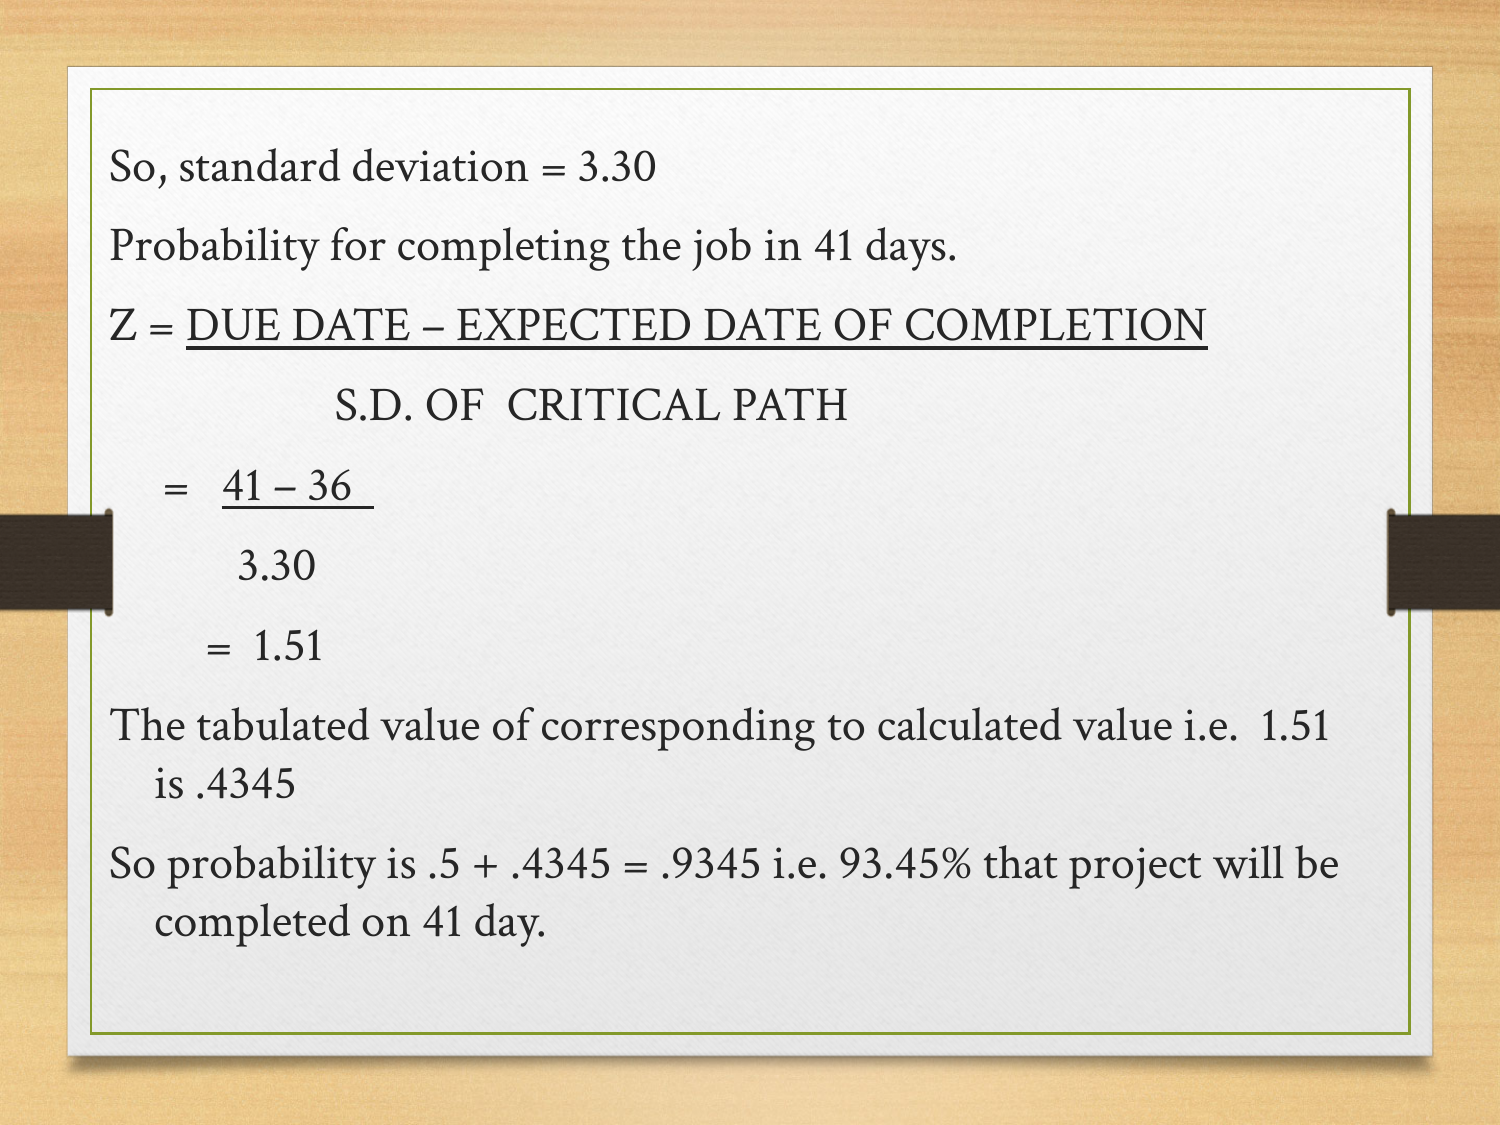

So, standard deviation = 3.30
Probability for completing the job in 41 days.
Z = DUE DATE – EXPECTED DATE OF COMPLETION
                     S.D. OF  CRITICAL PATH
     =   41 – 36
            3.30
         =  1.51
The tabulated value of corresponding to calculated value i.e.  1.51 is .4345
So probability is .5 + .4345 = .9345 i.e. 93.45% that project will be completed on 41 day.